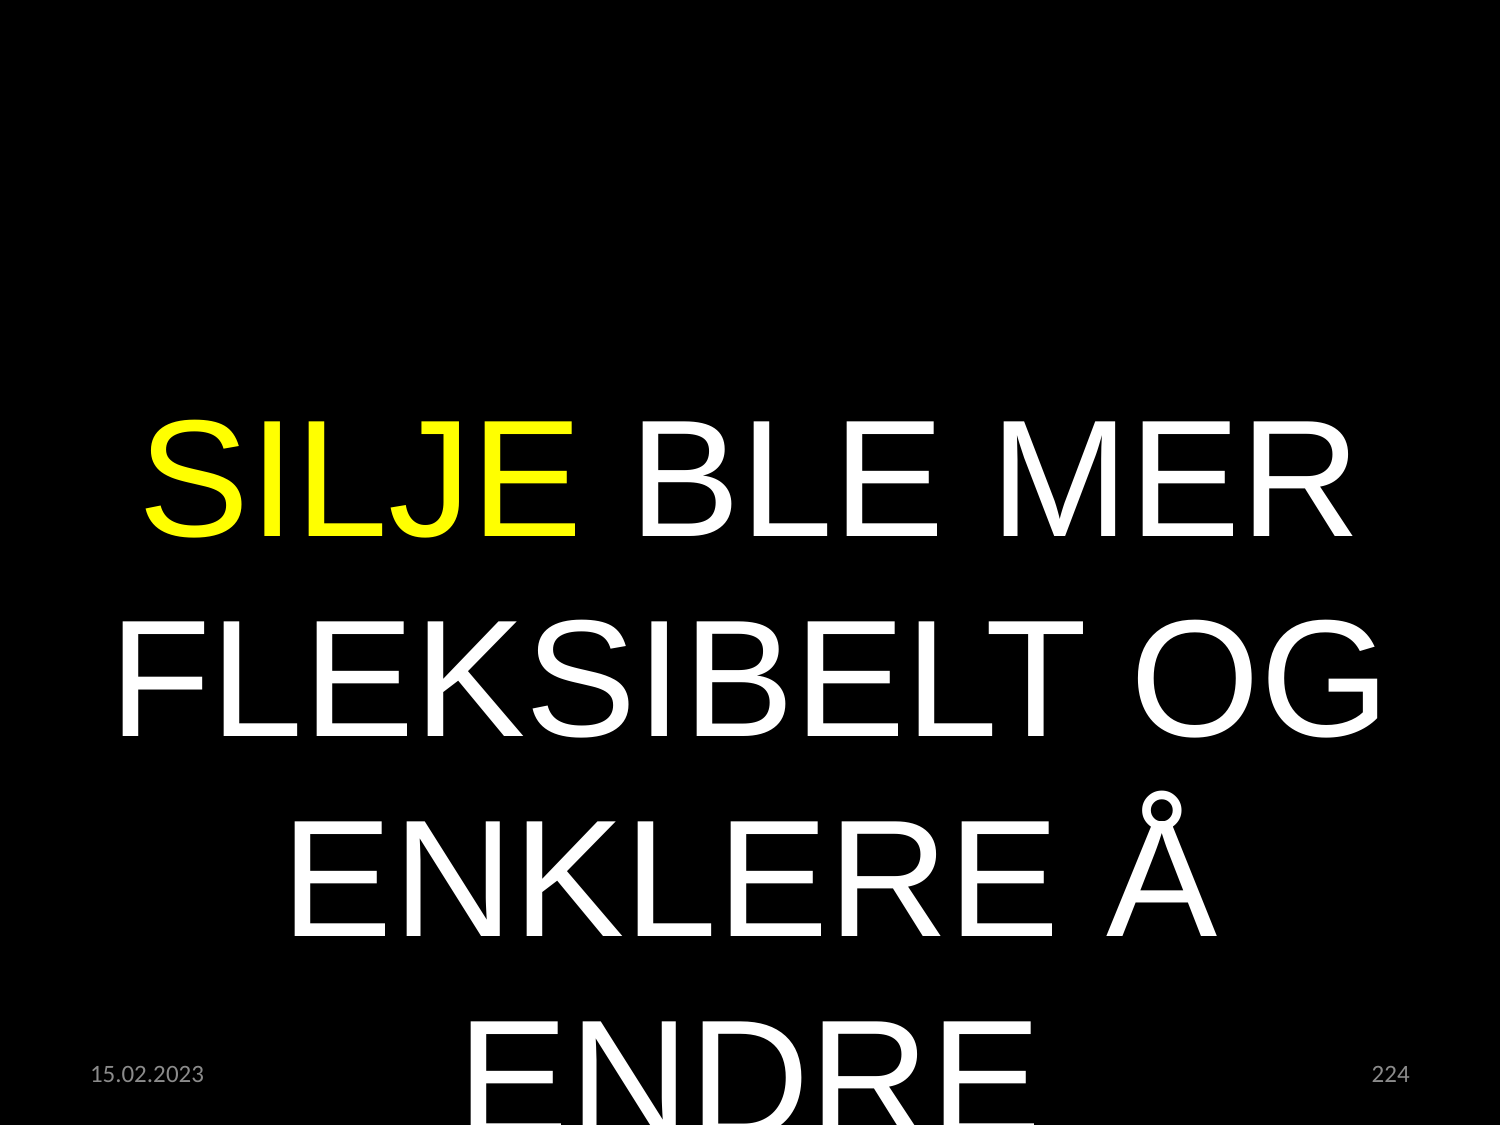

SILJE BLE MER FLEKSIBELT OG ENKLERE Å ENDRE
15.02.2023
224